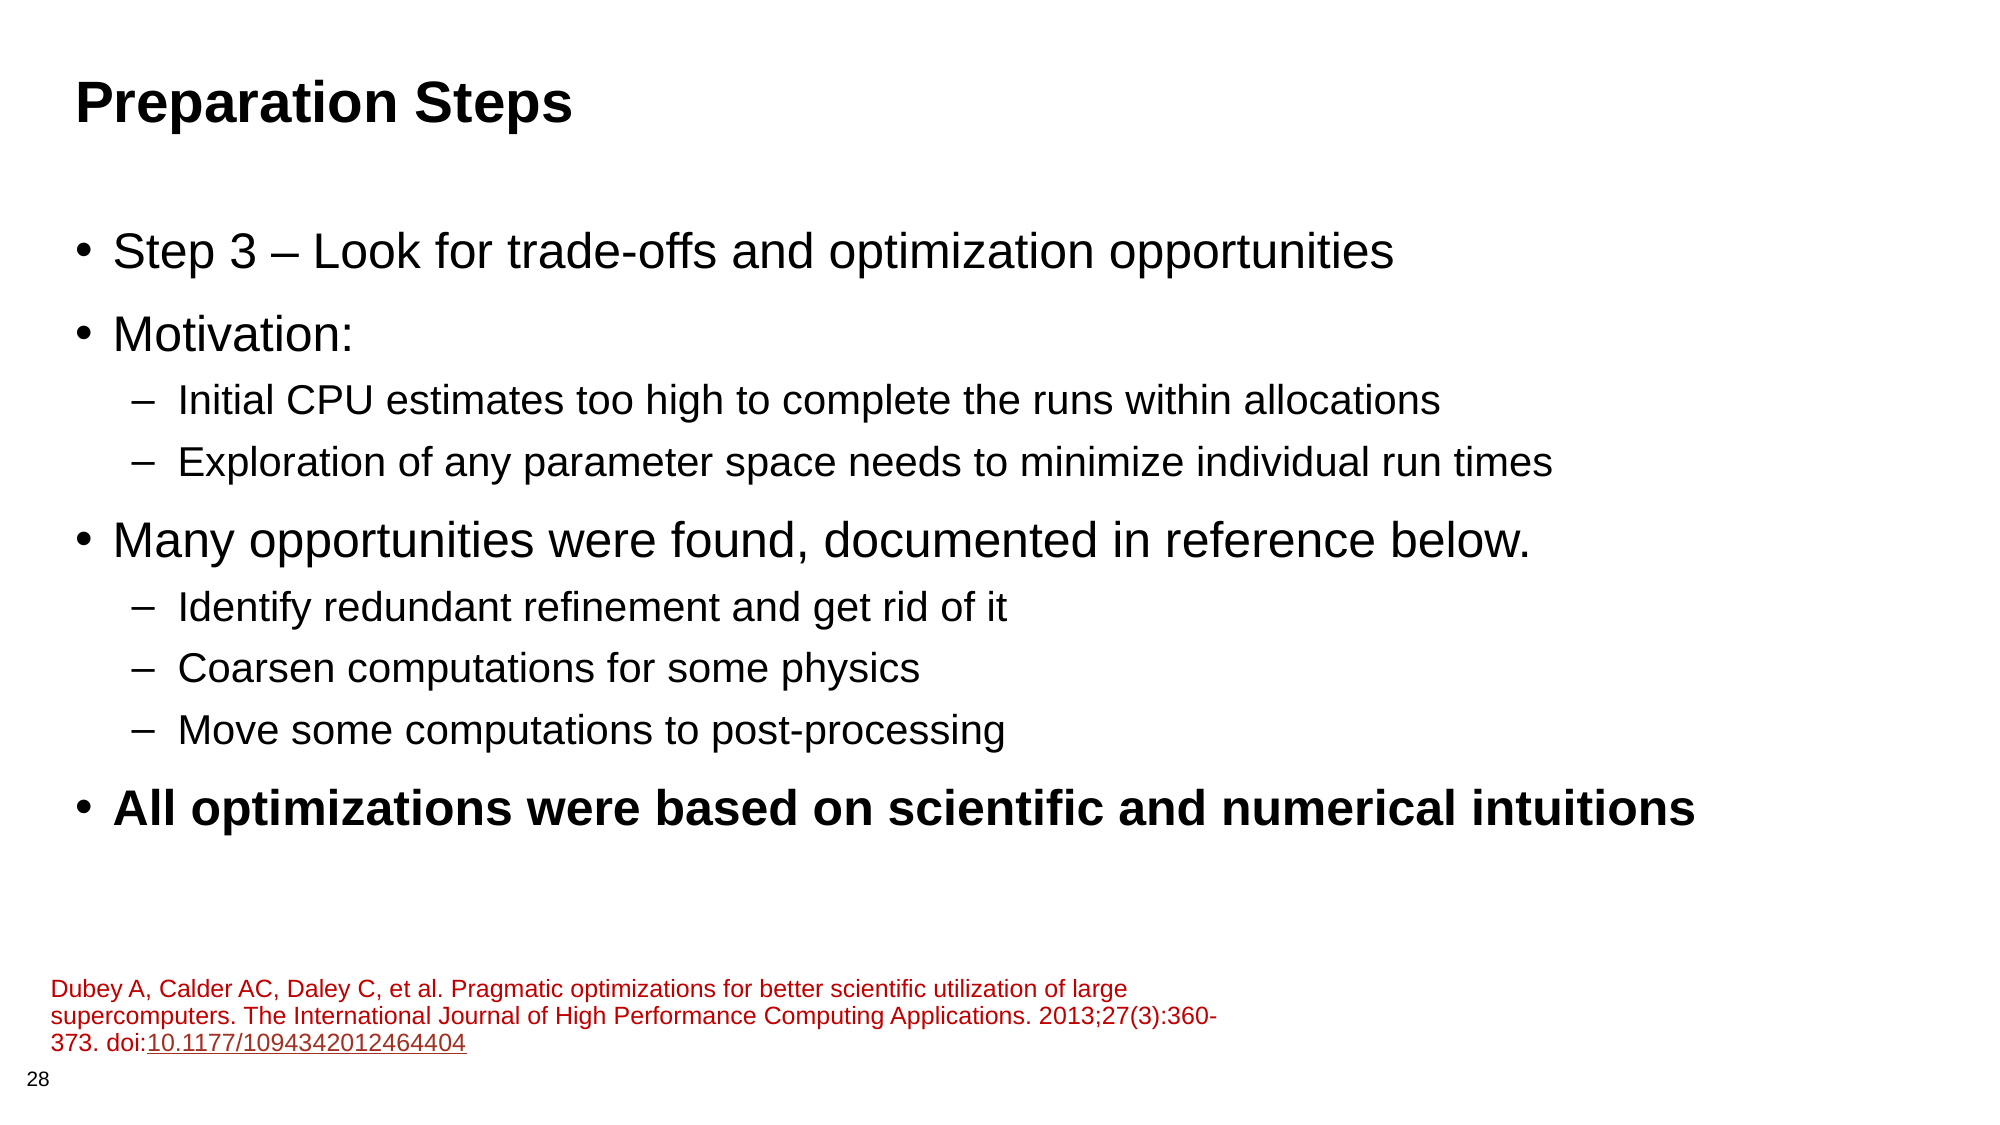

# Preparation Steps
Step 3 – Look for trade-offs and optimization opportunities
Motivation:
Initial CPU estimates too high to complete the runs within allocations
Exploration of any parameter space needs to minimize individual run times
Many opportunities were found, documented in reference below.
Identify redundant refinement and get rid of it
Coarsen computations for some physics
Move some computations to post-processing
All optimizations were based on scientific and numerical intuitions
Dubey A, Calder AC, Daley C, et al. Pragmatic optimizations for better scientific utilization of large supercomputers. The International Journal of High Performance Computing Applications. 2013;27(3):360-373. doi:10.1177/1094342012464404